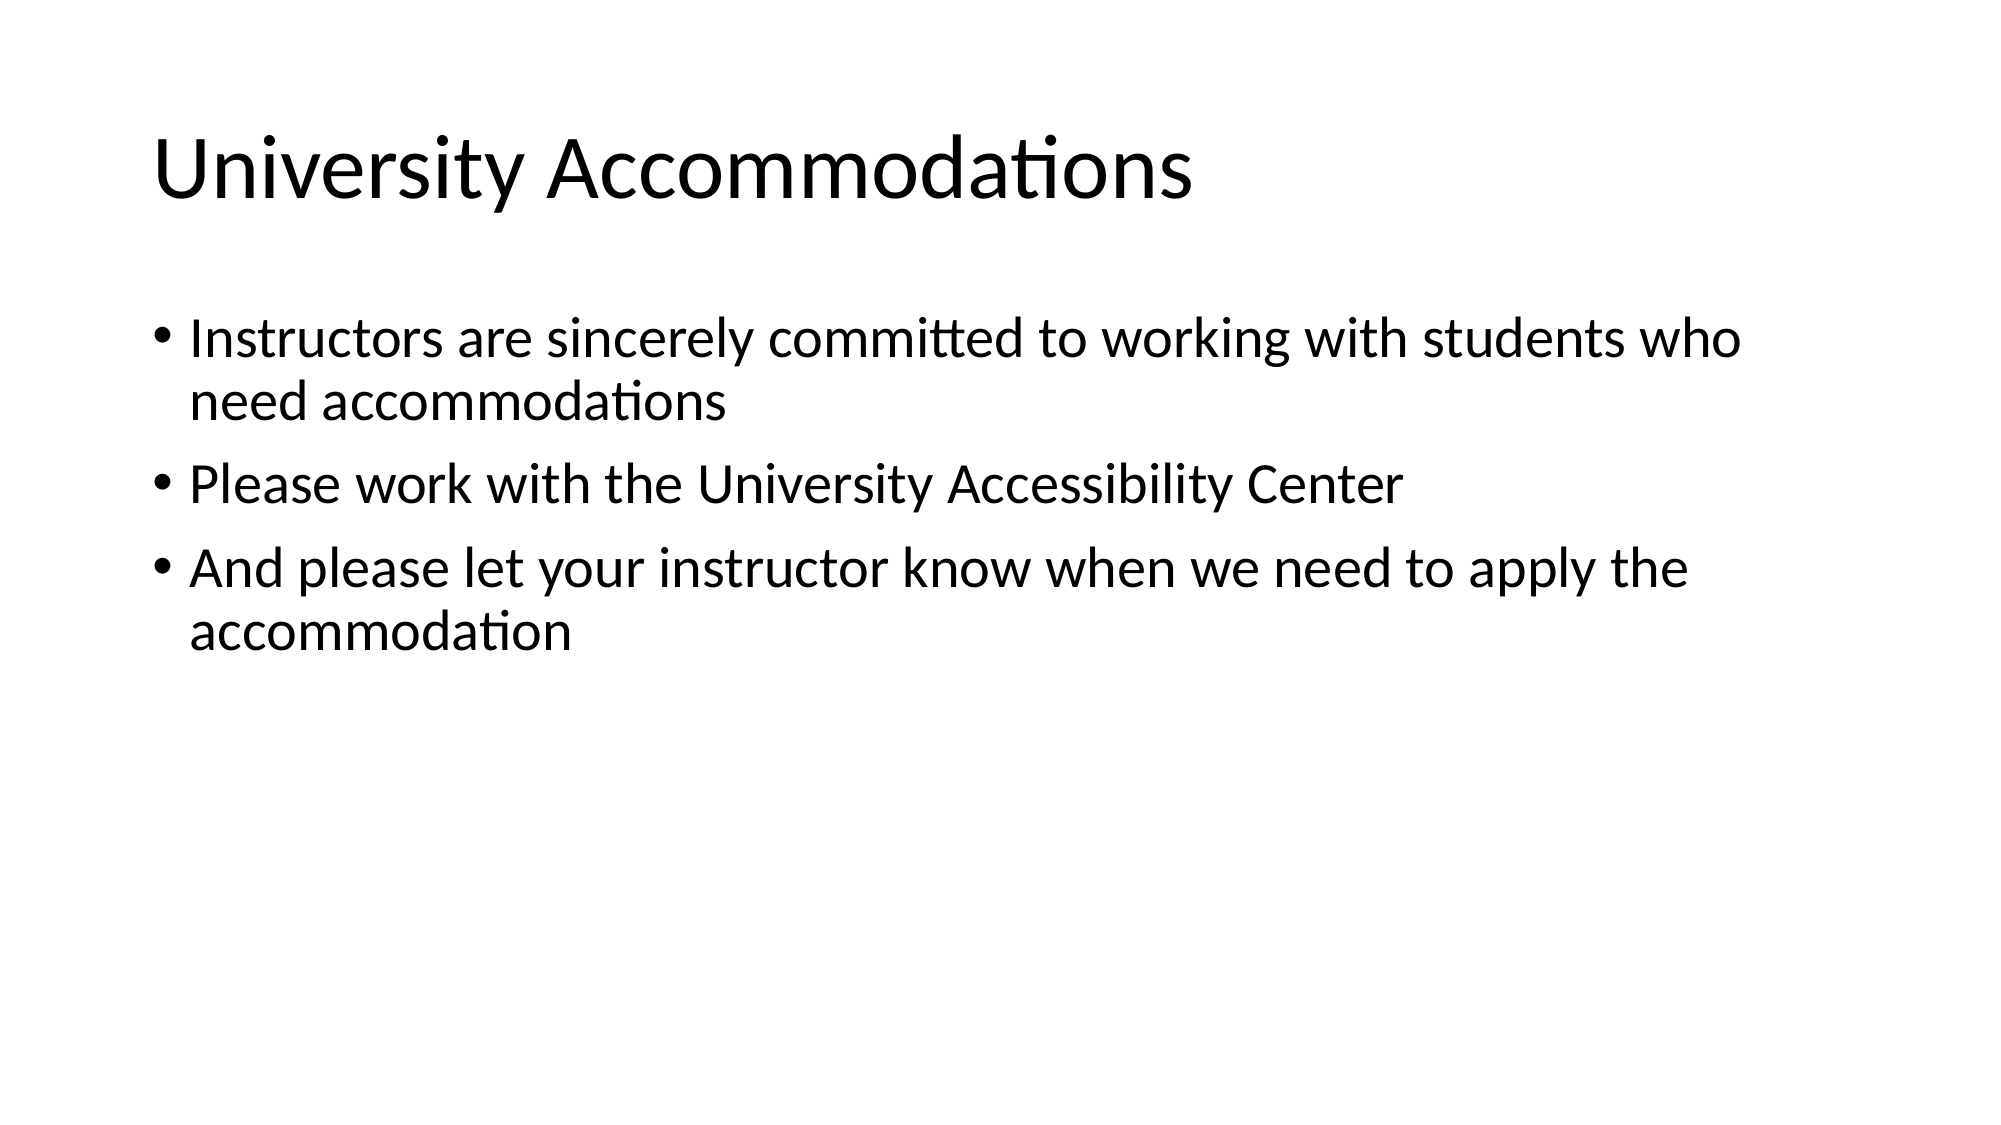

# University Accommodations
Instructors are sincerely committed to working with students who need accommodations
Please work with the University Accessibility Center
And please let your instructor know when we need to apply the accommodation